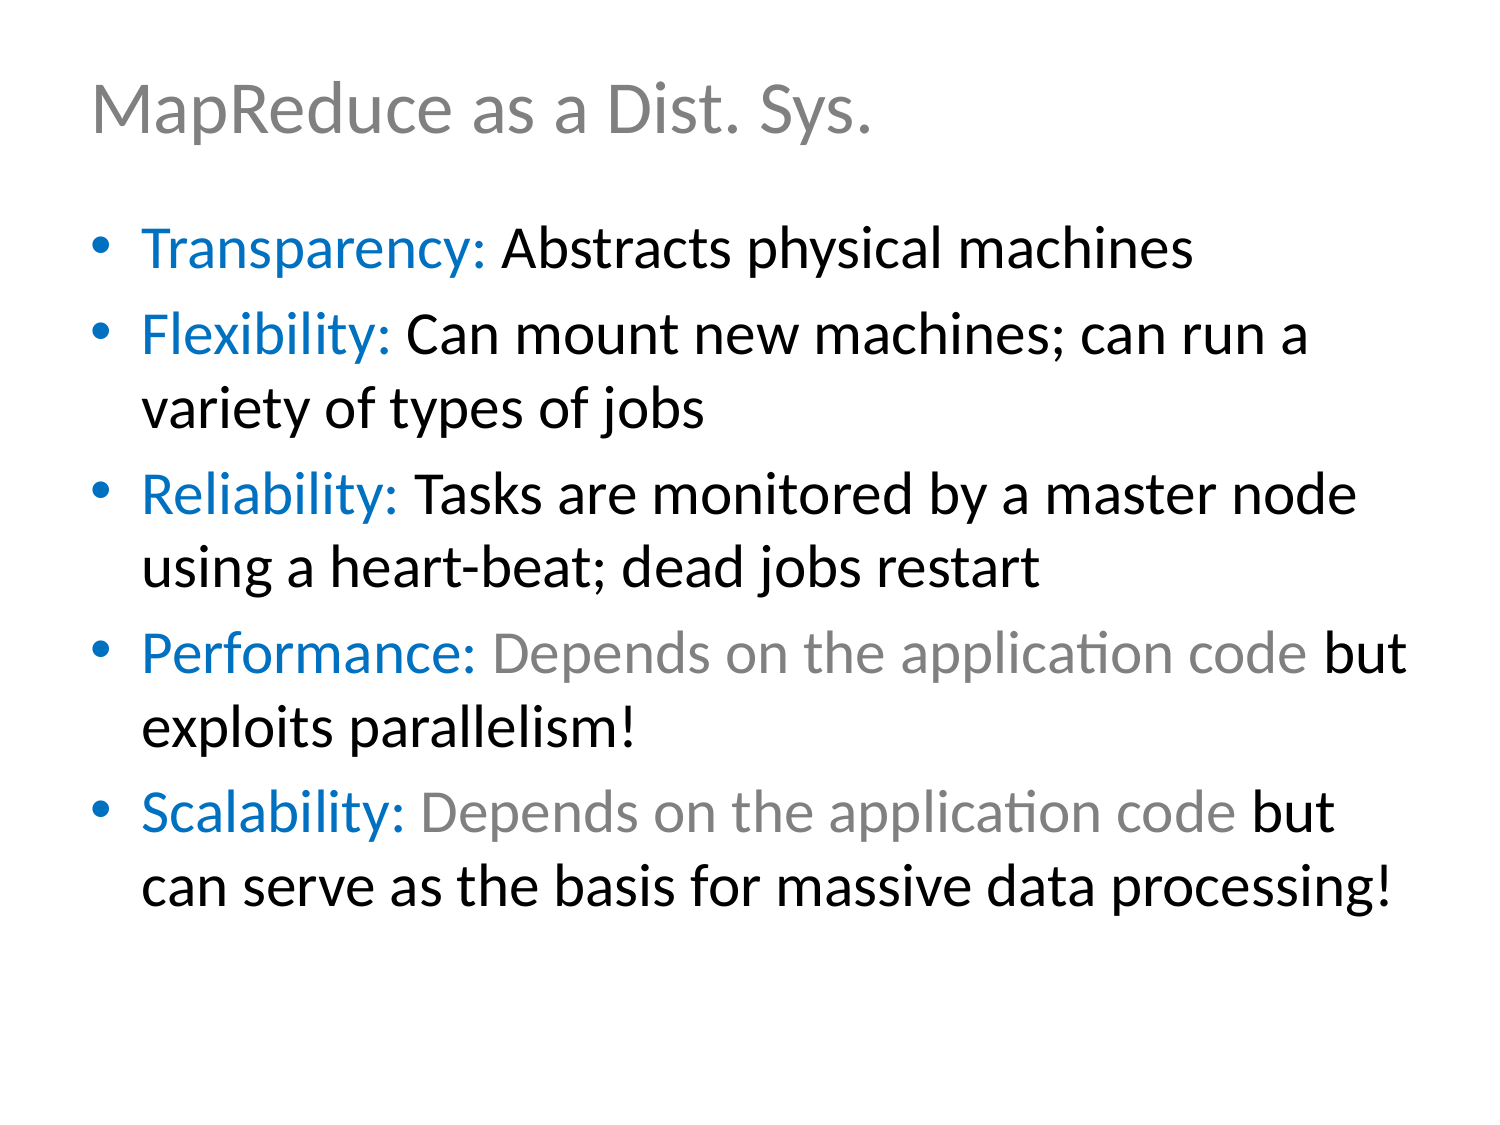

# MapReduce as a Dist. Sys.
Transparency: Abstracts physical machines
Flexibility: Can mount new machines; can run a variety of types of jobs
Reliability: Tasks are monitored by a master node using a heart-beat; dead jobs restart
Performance: Depends on the application code but exploits parallelism!
Scalability: Depends on the application code but can serve as the basis for massive data processing!